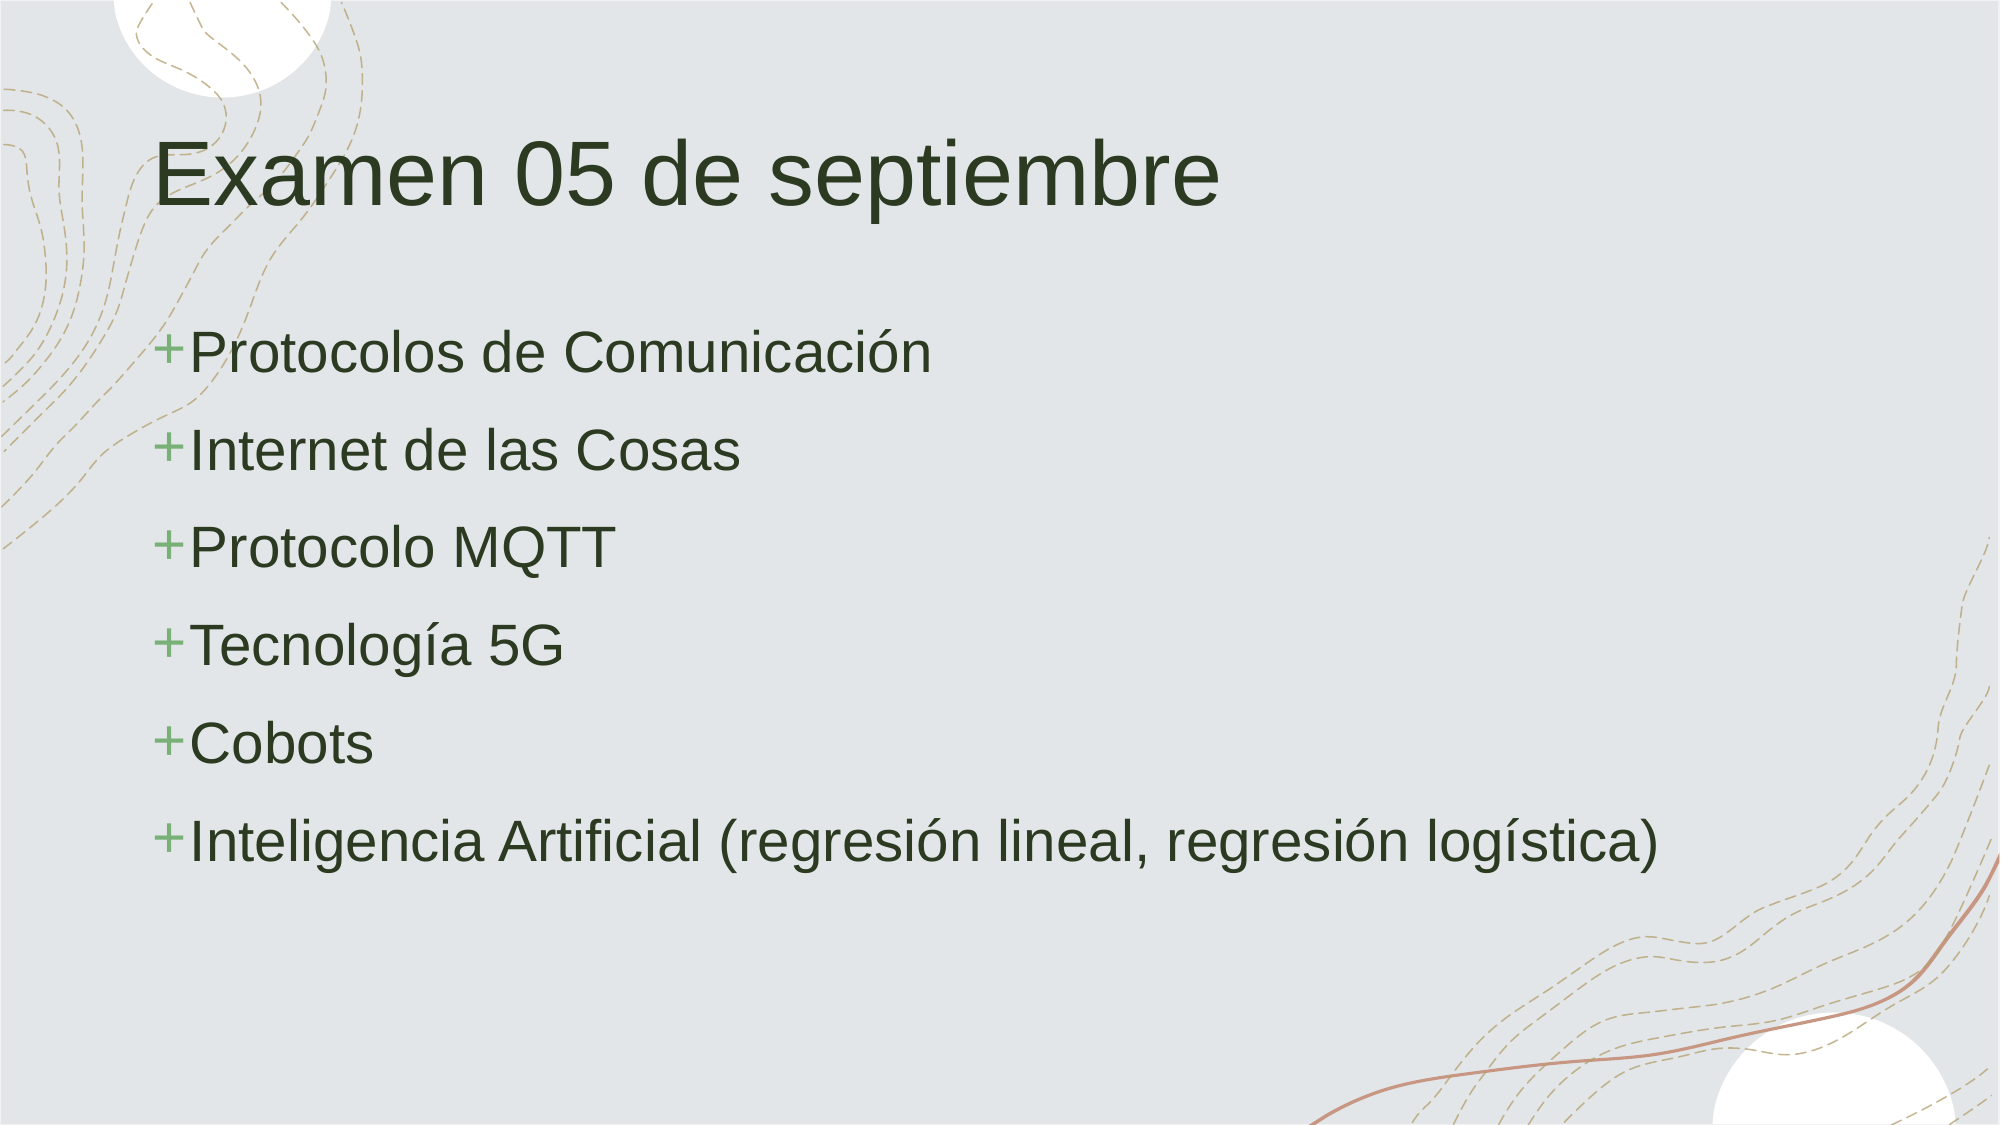

# Examen 05 de septiembre
Protocolos de Comunicación
Internet de las Cosas
Protocolo MQTT
Tecnología 5G
Cobots
Inteligencia Artificial (regresión lineal, regresión logística)